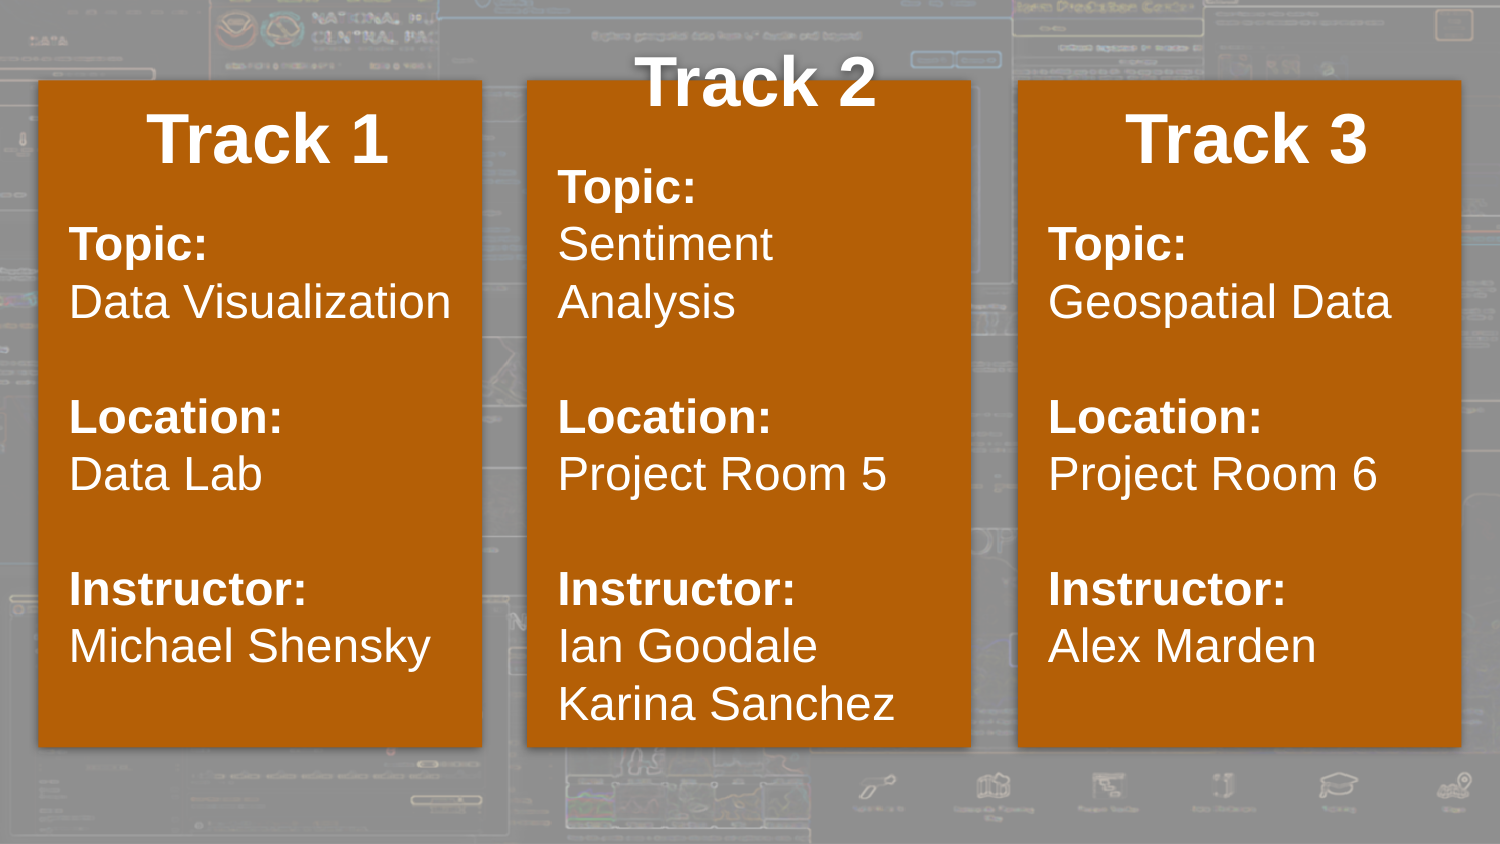

# Track 1

Topic:
Data Visualization

Location:
Data Lab

Instructor:
Michael Shensky

Track 2

Topic:
Sentiment Analysis

Location:
Project Room 5

Instructor:
Ian Goodale
Karina Sanchez

Track 3

Topic:
Geospatial Data

Location:
Project Room 6

Instructor:
Alex Marden